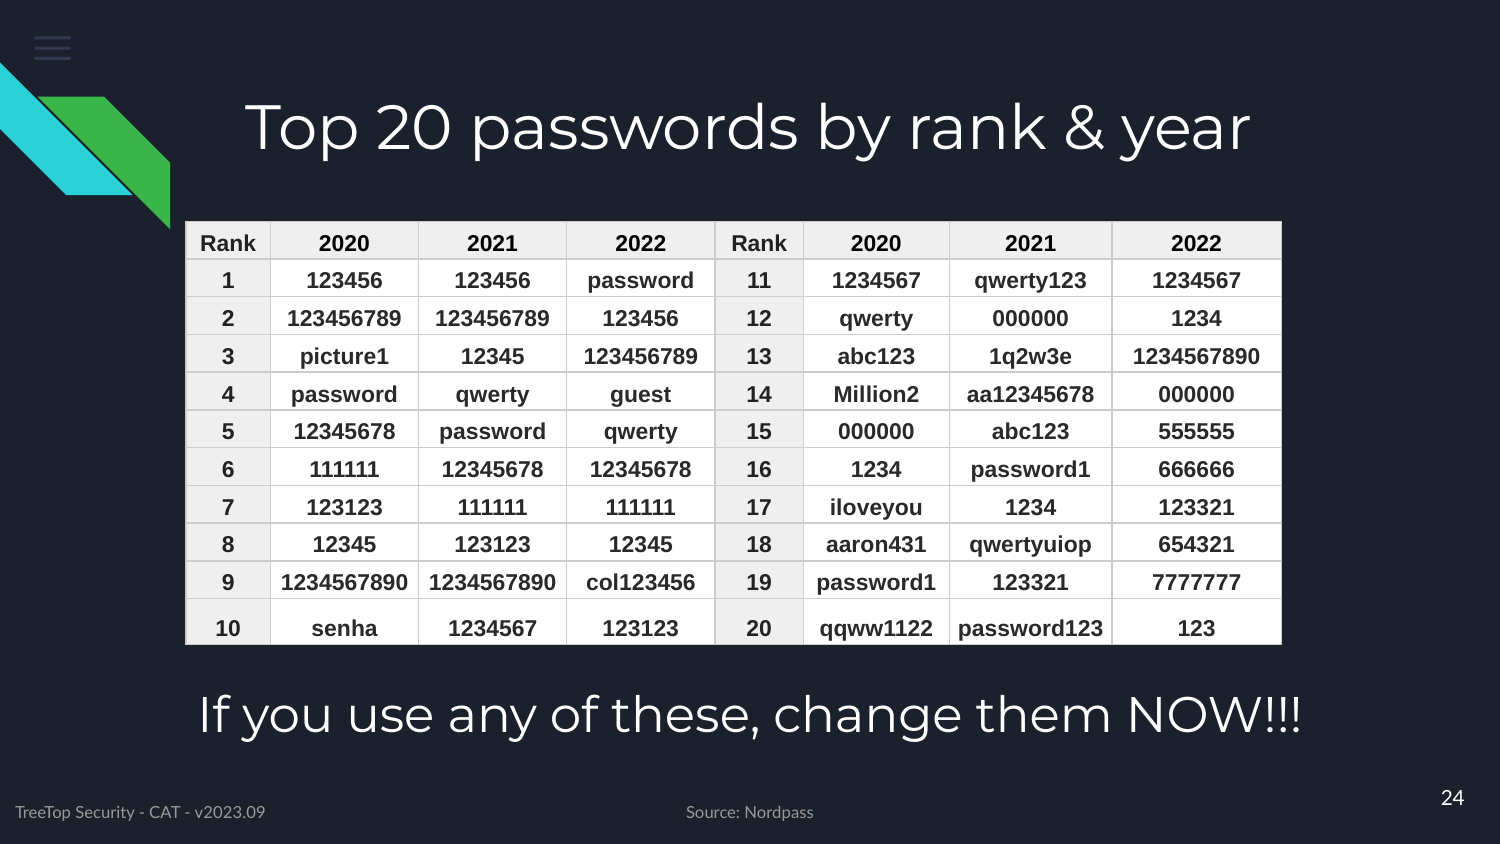

# Top 20 passwords by rank & year
| Rank | 2020 | 2021 | 2022 | Rank | 2020 | 2021 | 2022 |
| --- | --- | --- | --- | --- | --- | --- | --- |
| 1 | 123456 | 123456 | password | 11 | 1234567 | qwerty123 | 1234567 |
| 2 | 123456789 | 123456789 | 123456 | 12 | qwerty | 000000 | 1234 |
| 3 | picture1 | 12345 | 123456789 | 13 | abc123 | 1q2w3e | 1234567890 |
| 4 | password | qwerty | guest | 14 | Million2 | aa12345678 | 000000 |
| 5 | 12345678 | password | qwerty | 15 | 000000 | abc123 | 555555 |
| 6 | 111111 | 12345678 | 12345678 | 16 | 1234 | password1 | 666666 |
| 7 | 123123 | 111111 | 111111 | 17 | iloveyou | 1234 | 123321 |
| 8 | 12345 | 123123 | 12345 | 18 | aaron431 | qwertyuiop | 654321 |
| 9 | 1234567890 | 1234567890 | col123456 | 19 | password1 | 123321 | 7777777 |
| 10 | senha | 1234567 | 123123 | 20 | qqww1122 | password123 | 123 |
If you use any of these, change them NOW!!!
24
TreeTop Security - CAT - v2023.09
Source: Nordpass